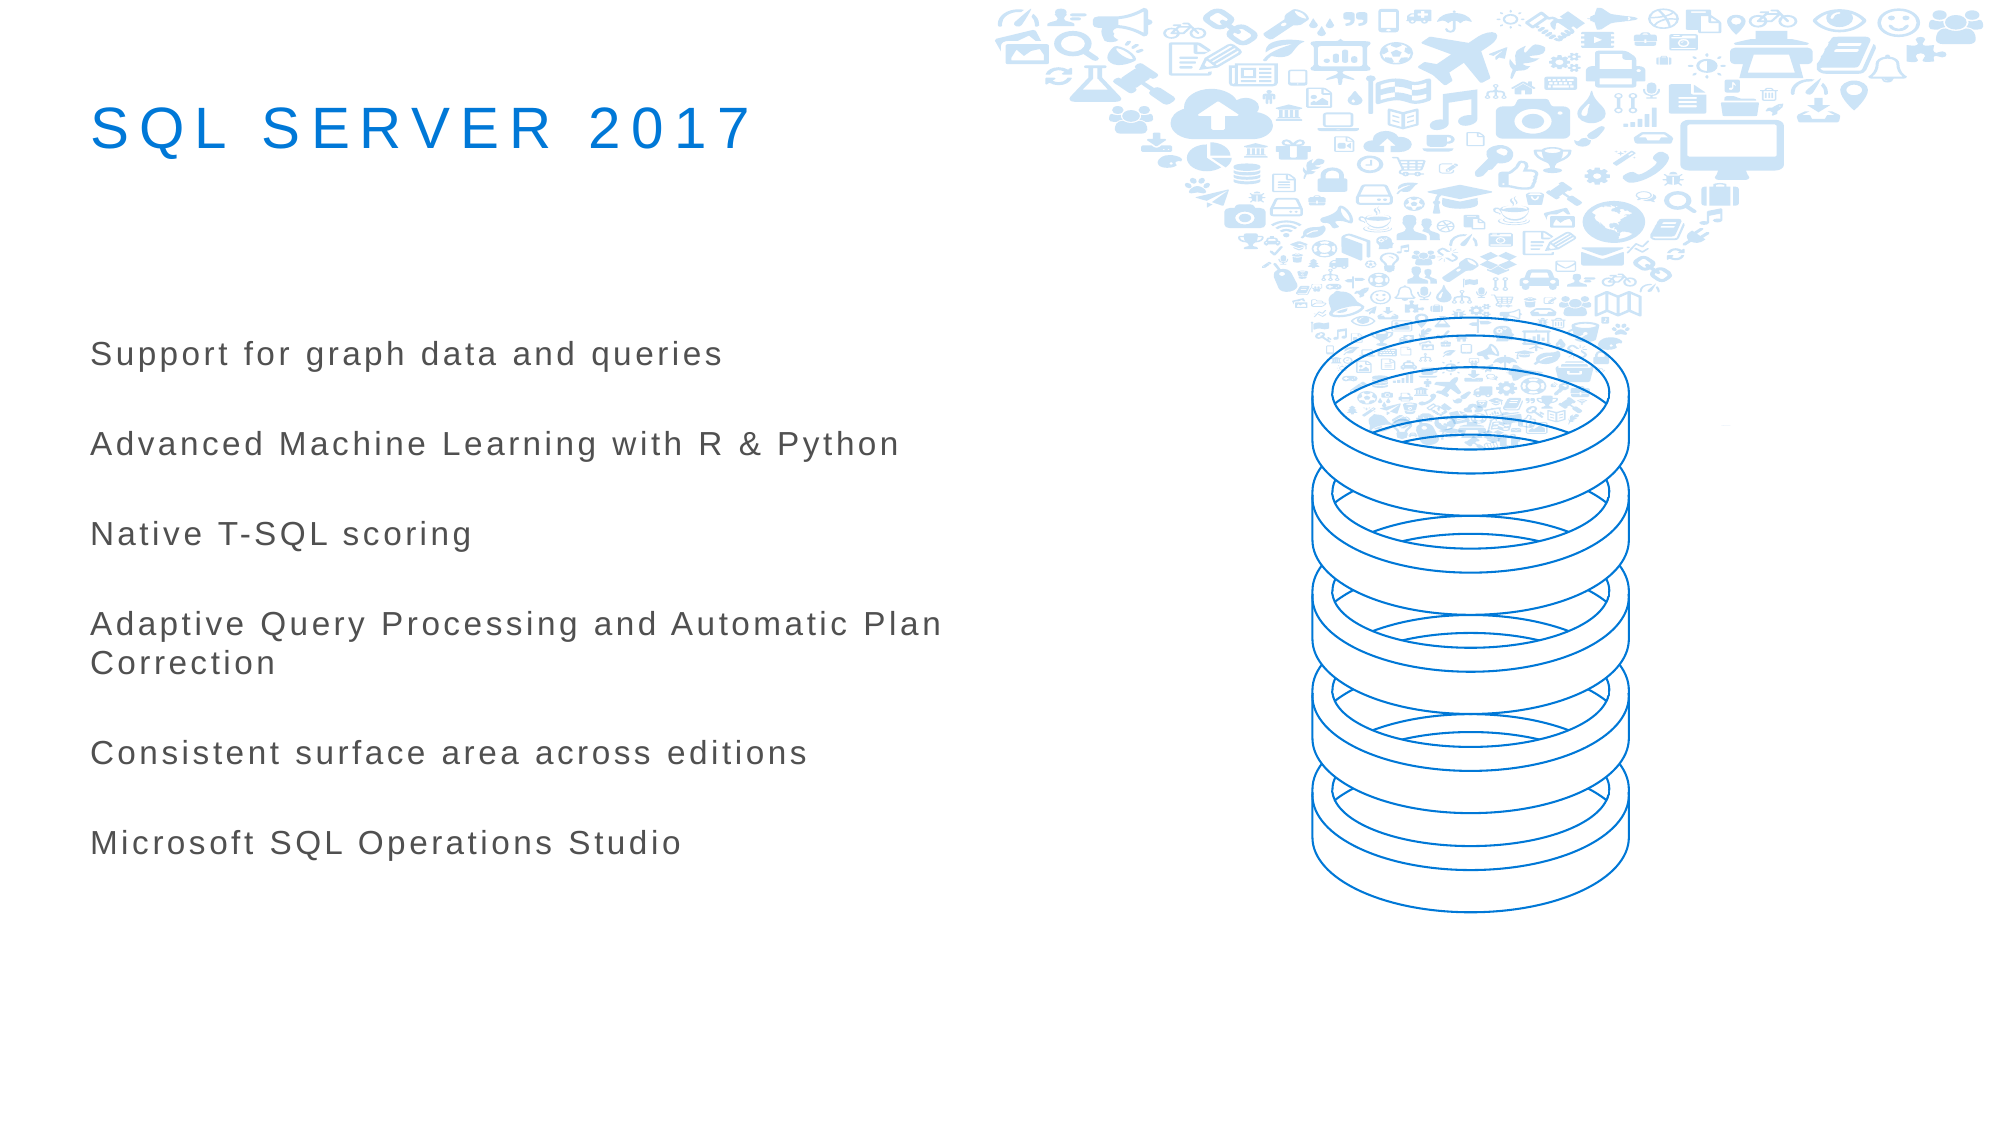

# SQL SERVER 2017

Support for graph data and queries
Advanced Machine Learning with R & Python
Native T-SQL scoring
Adaptive Query Processing and Automatic Plan Correction
Consistent surface area across editions
Microsoft SQL Operations Studio